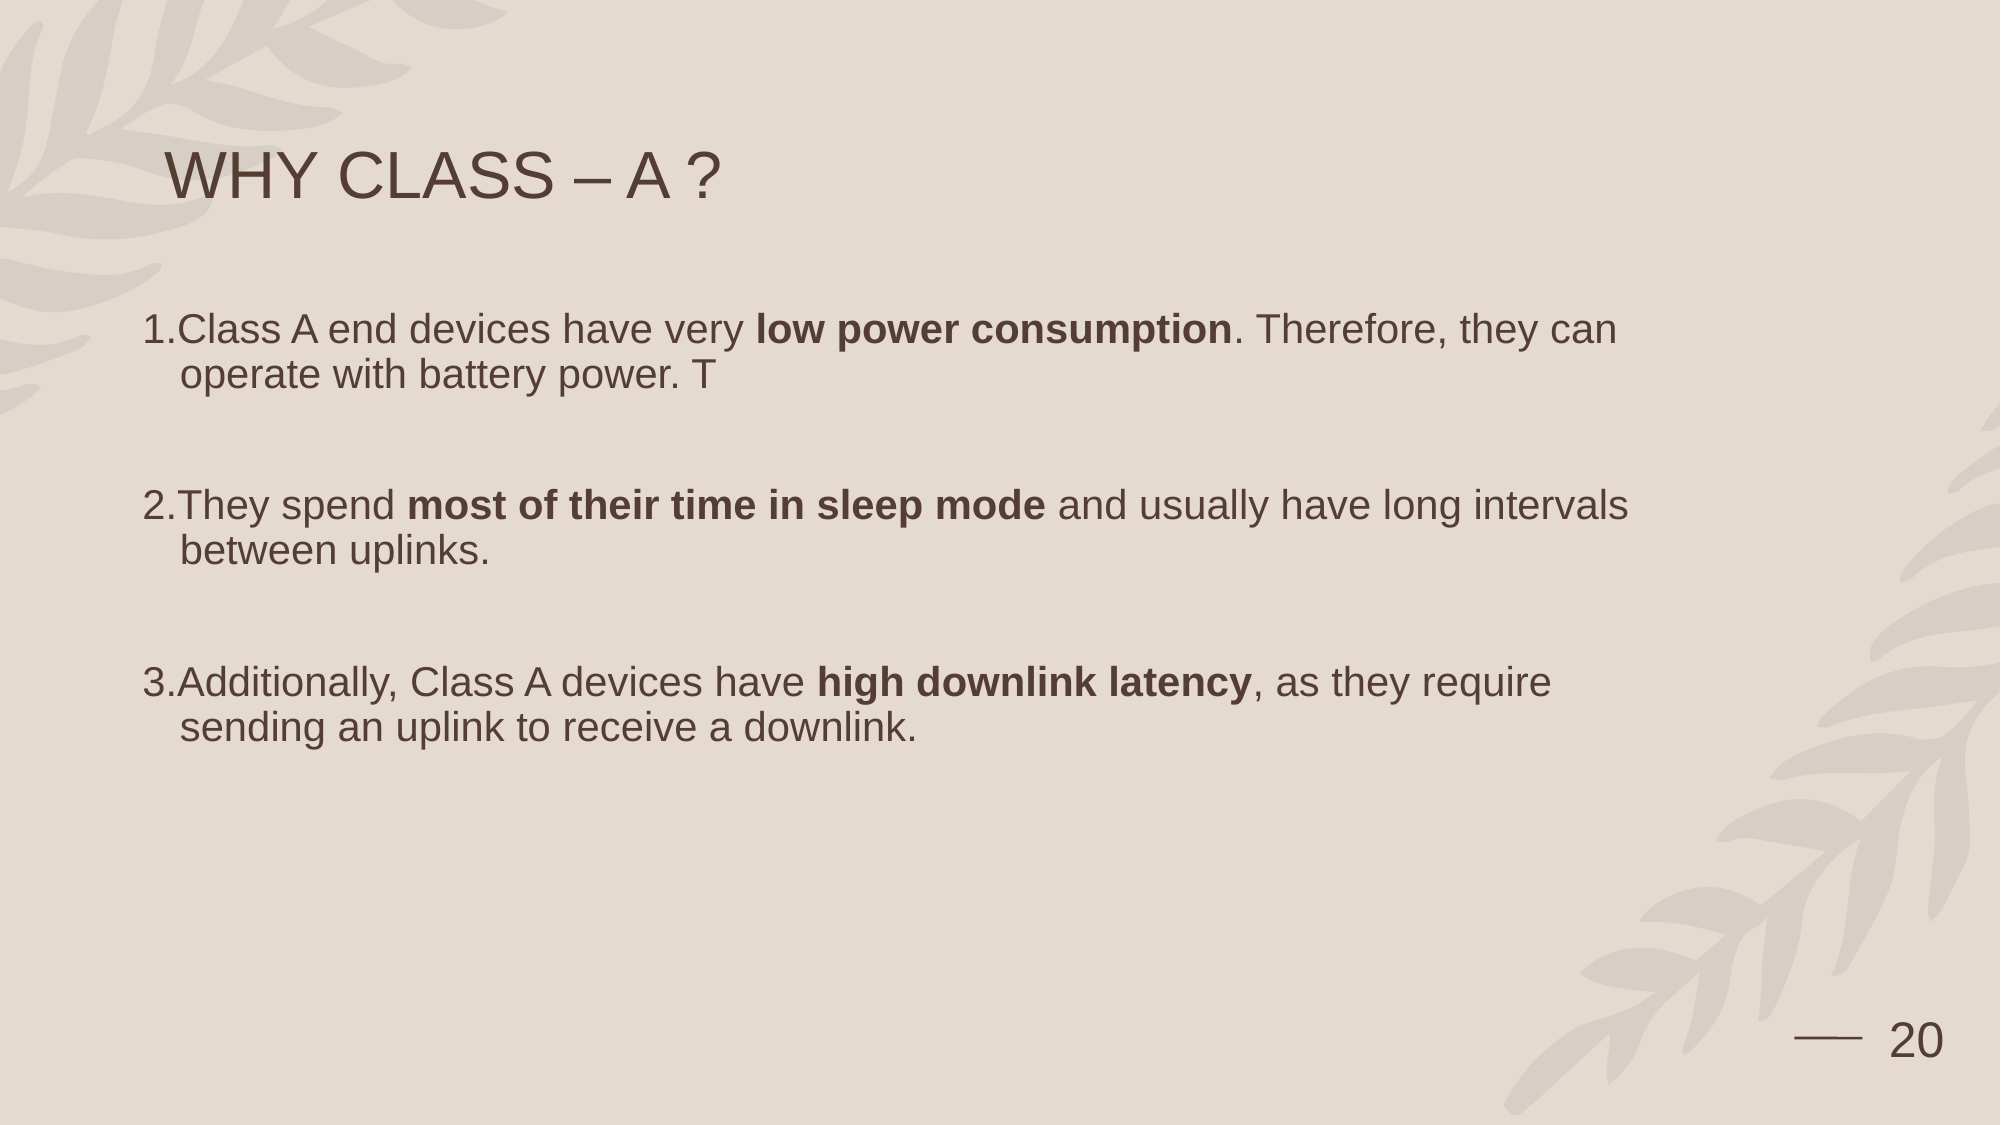

# WHY CLASS – A ?
1.Class A end devices have very low power consumption. Therefore, they can operate with battery power. T

2.They spend most of their time in sleep mode and usually have long intervals between uplinks.

3.Additionally, Class A devices have high downlink latency, as they require sending an uplink to receive a downlink.

20